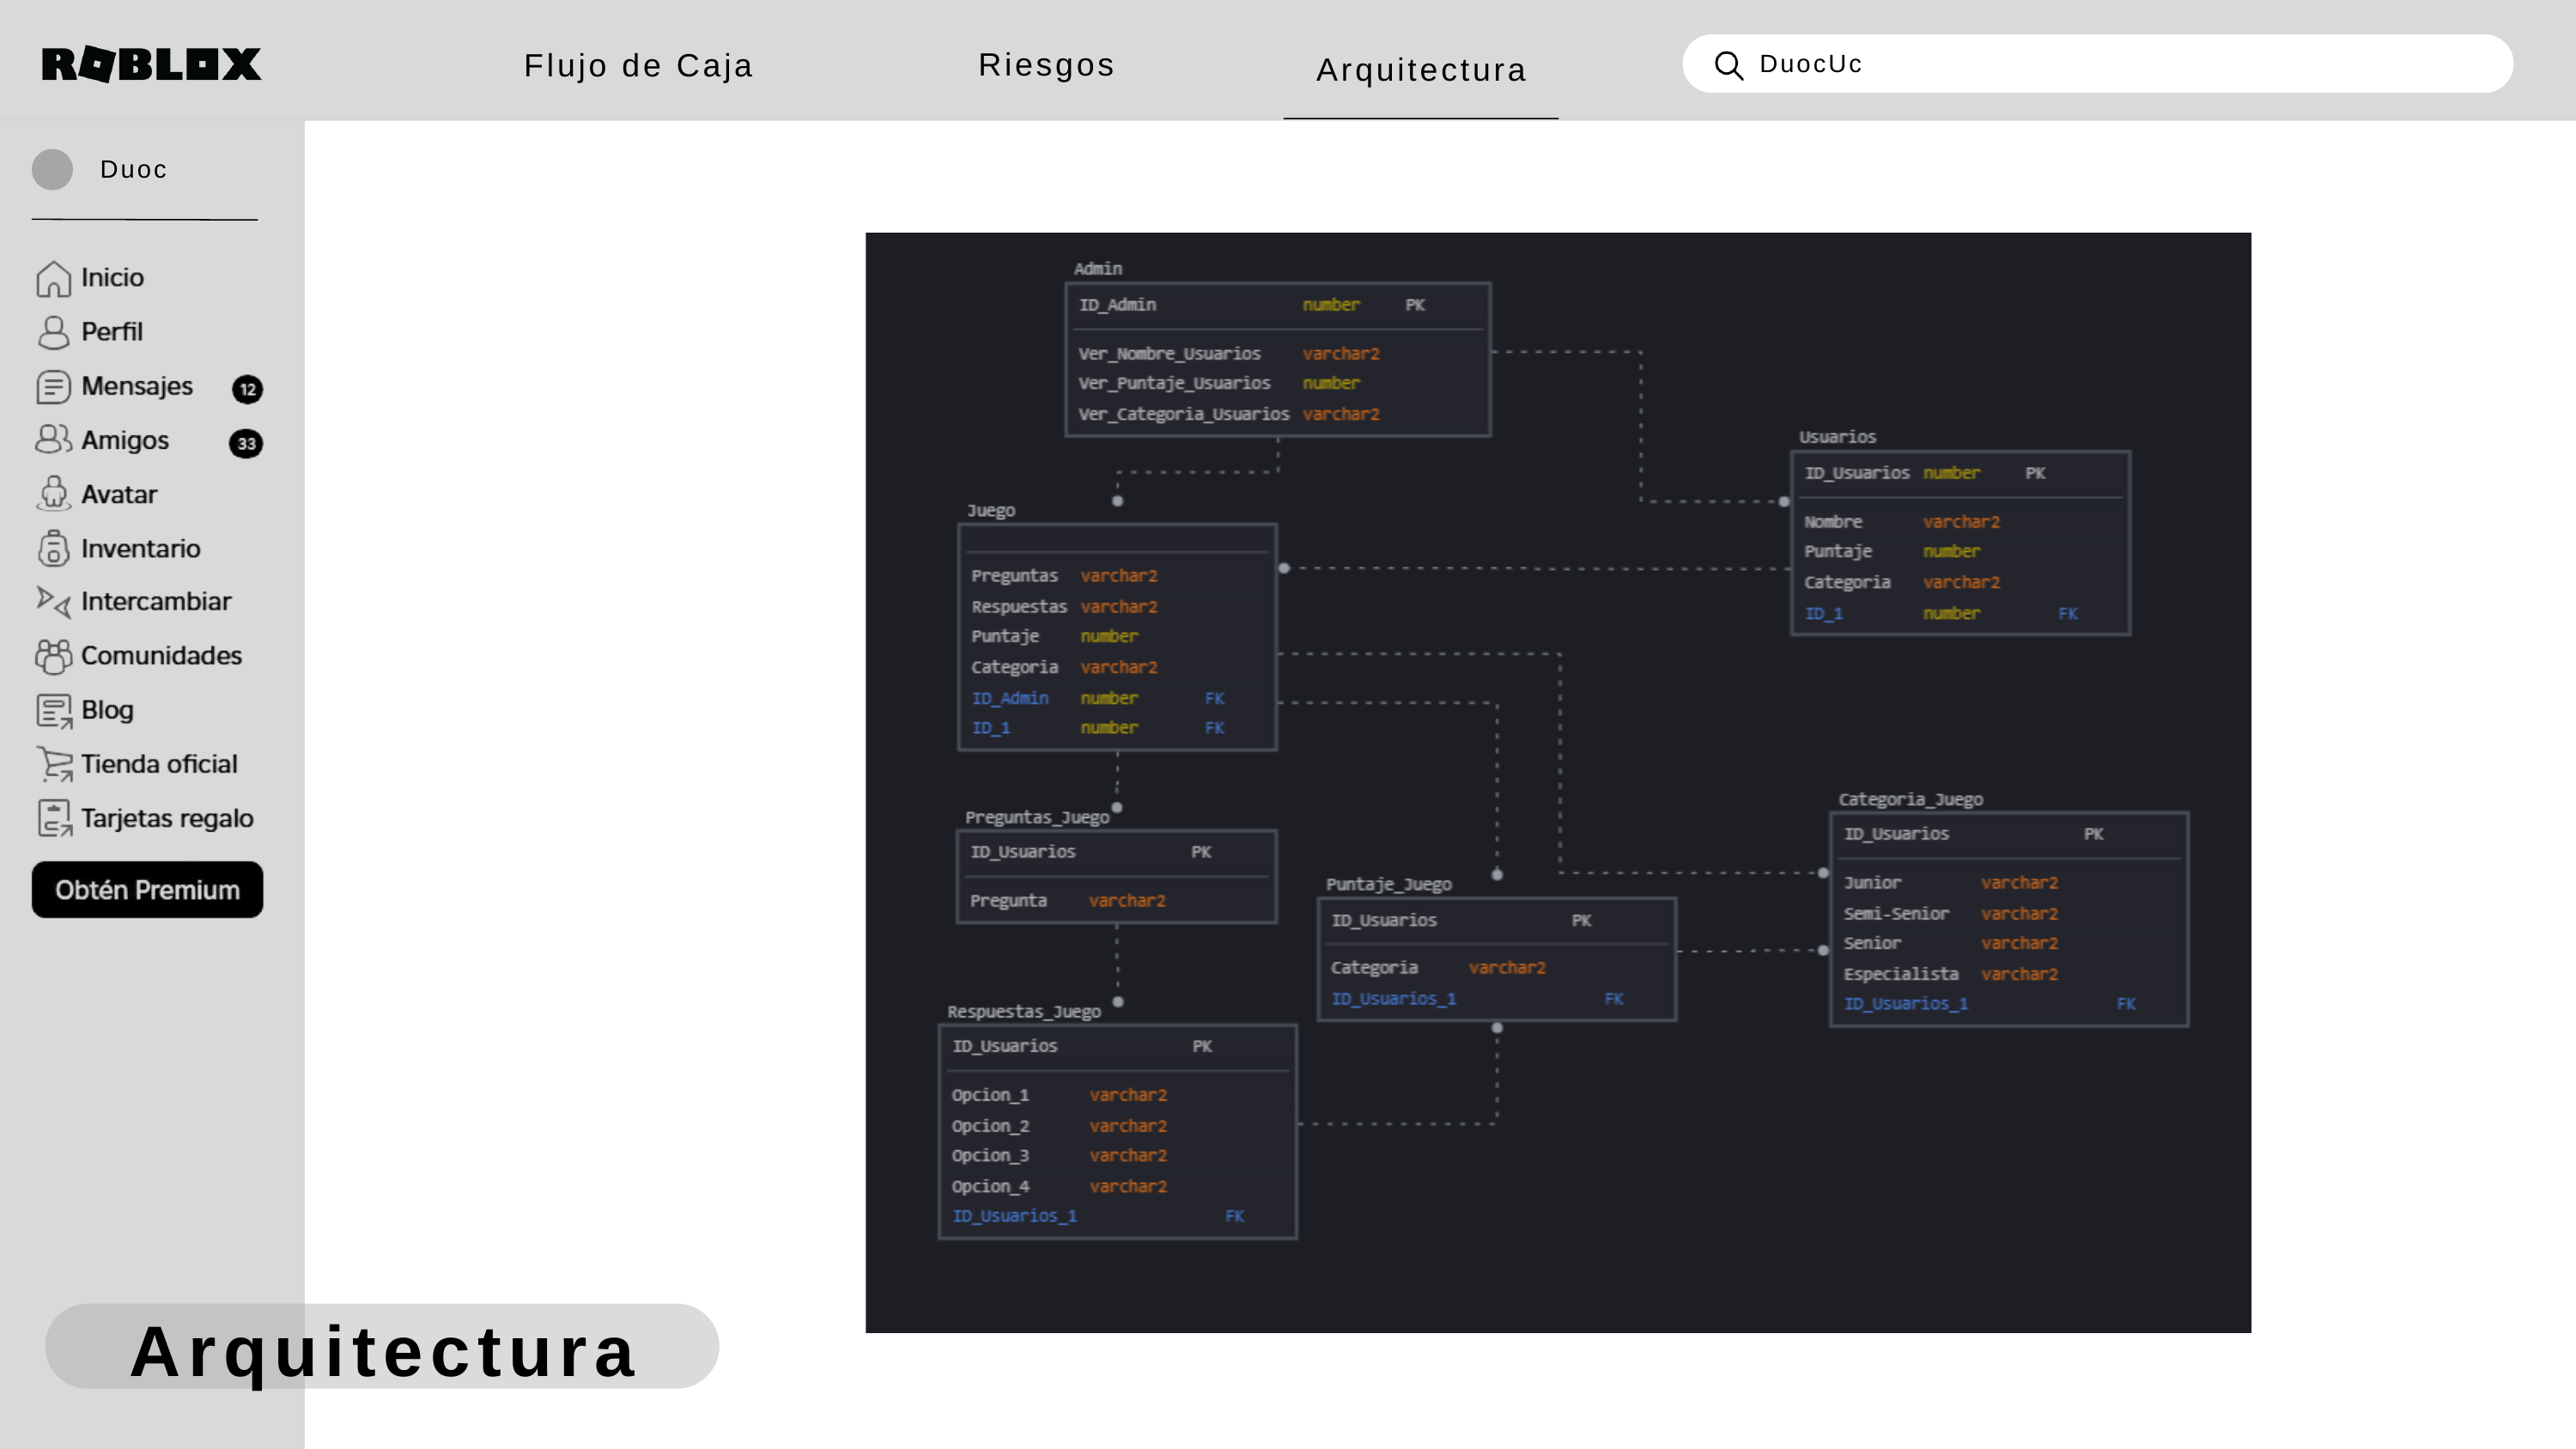

Riesgos
Flujo de Caja

Arquitectura
DuocUc

Duoc

Arquitectura